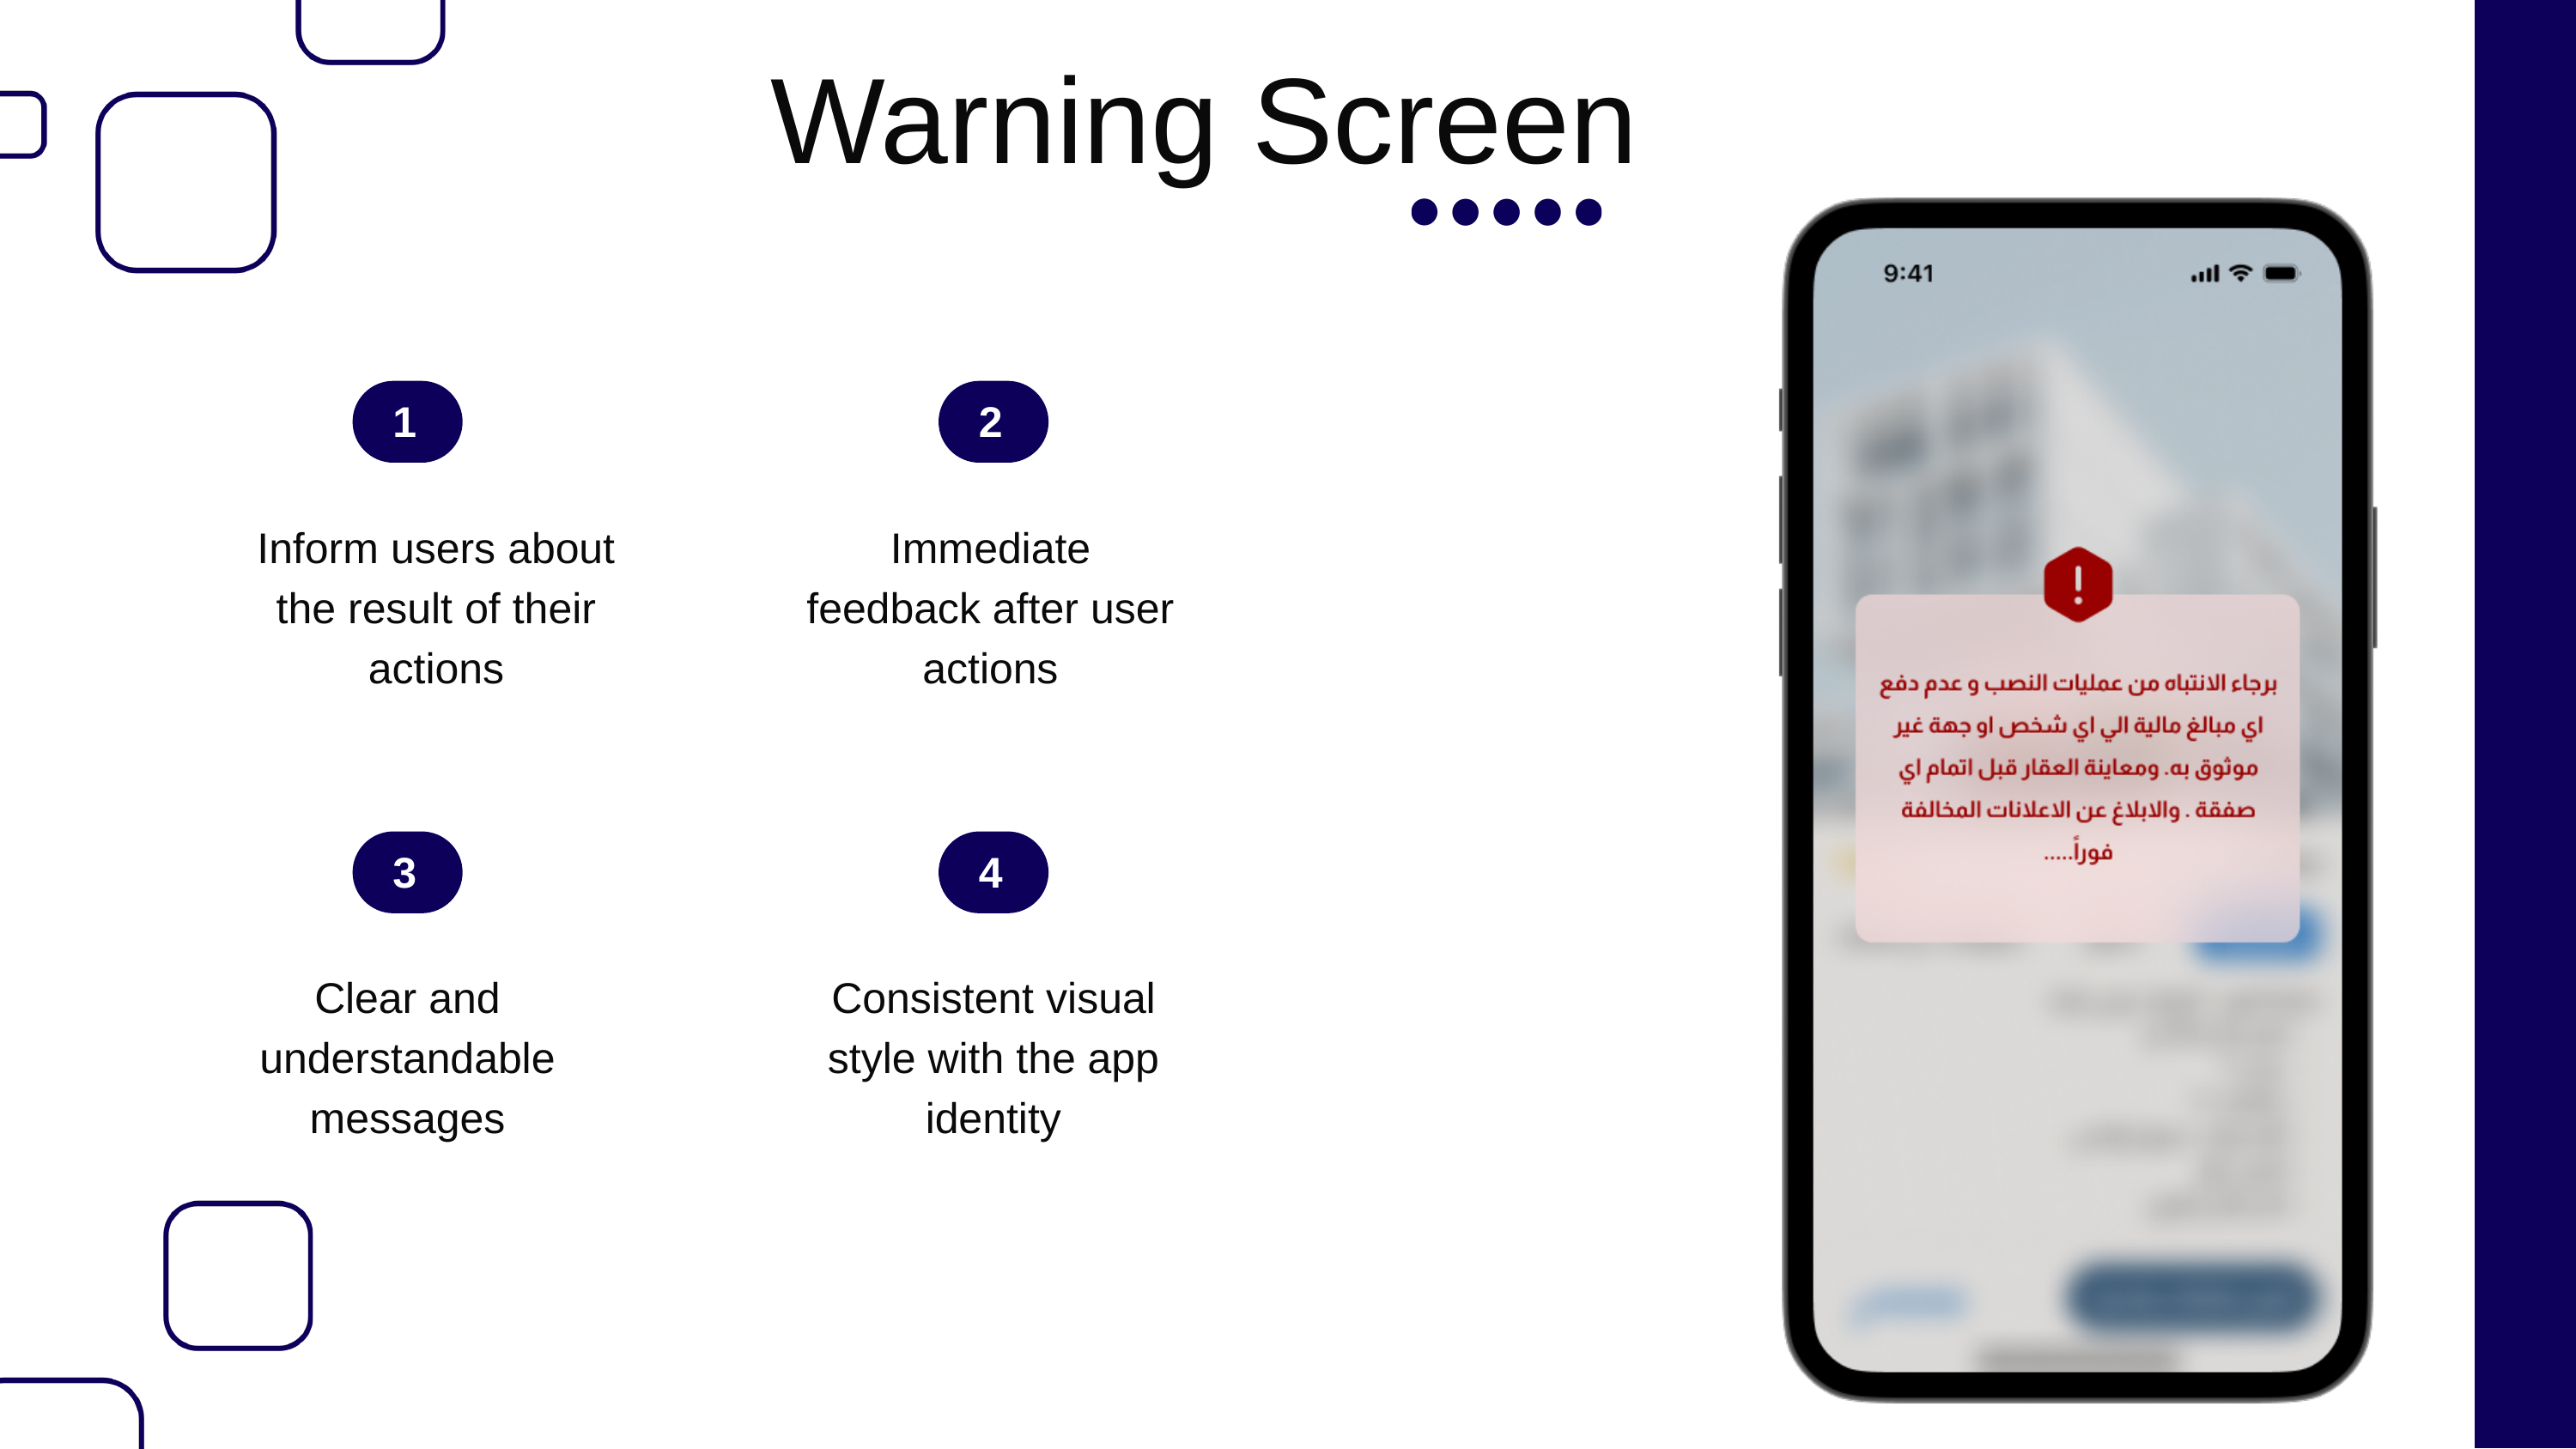

Warning Screen

1
2
Inform users about the result of their actions
Immediate feedback after user actions

3
4
Clear and understandable messages
Consistent visual style with the app identity